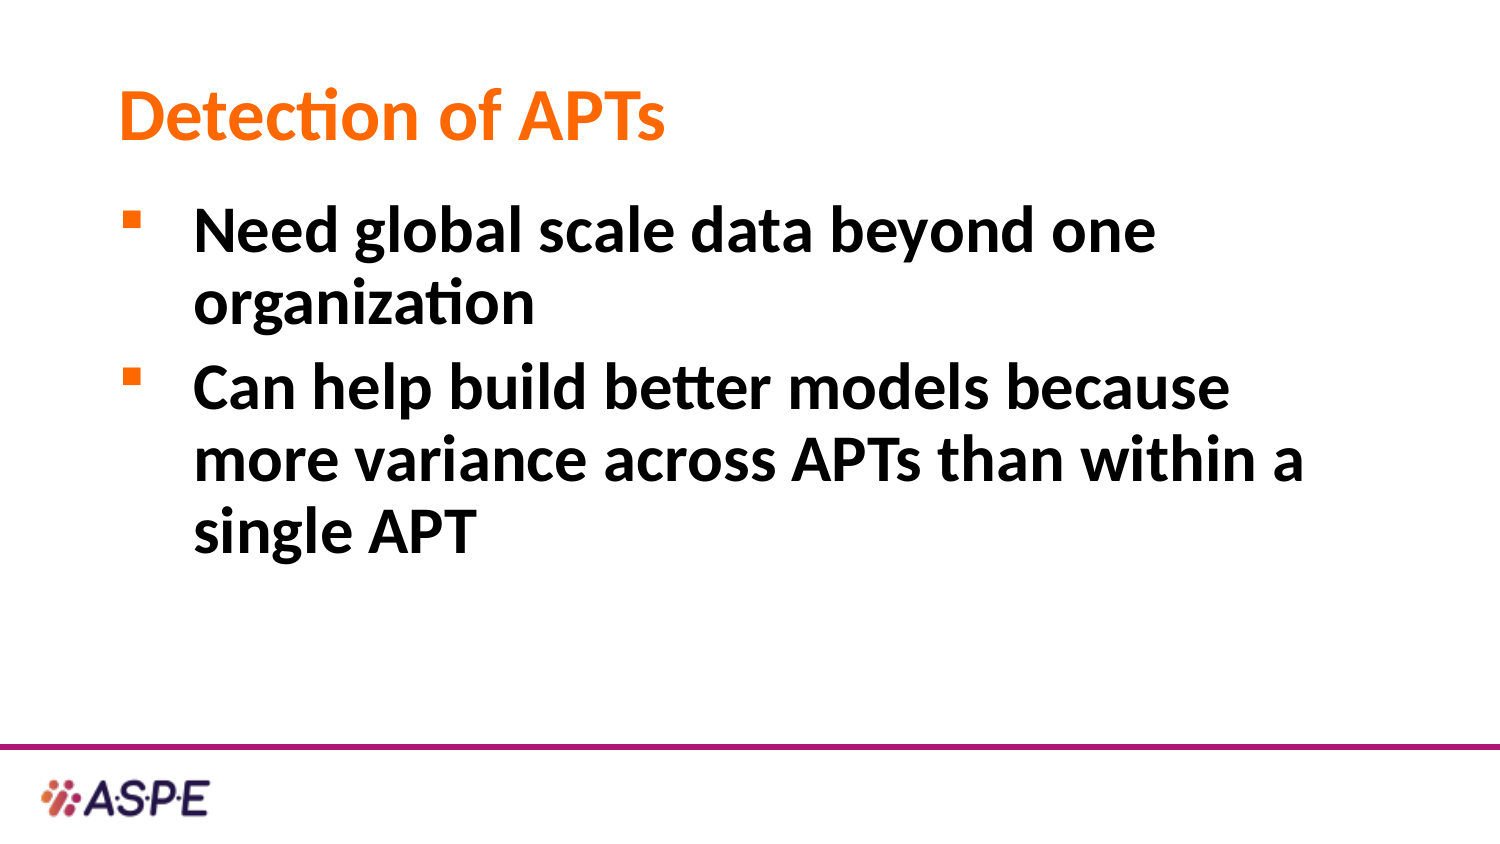

# Detection of APTs
Need global scale data beyond one organization
Can help build better models because more variance across APTs than within a single APT